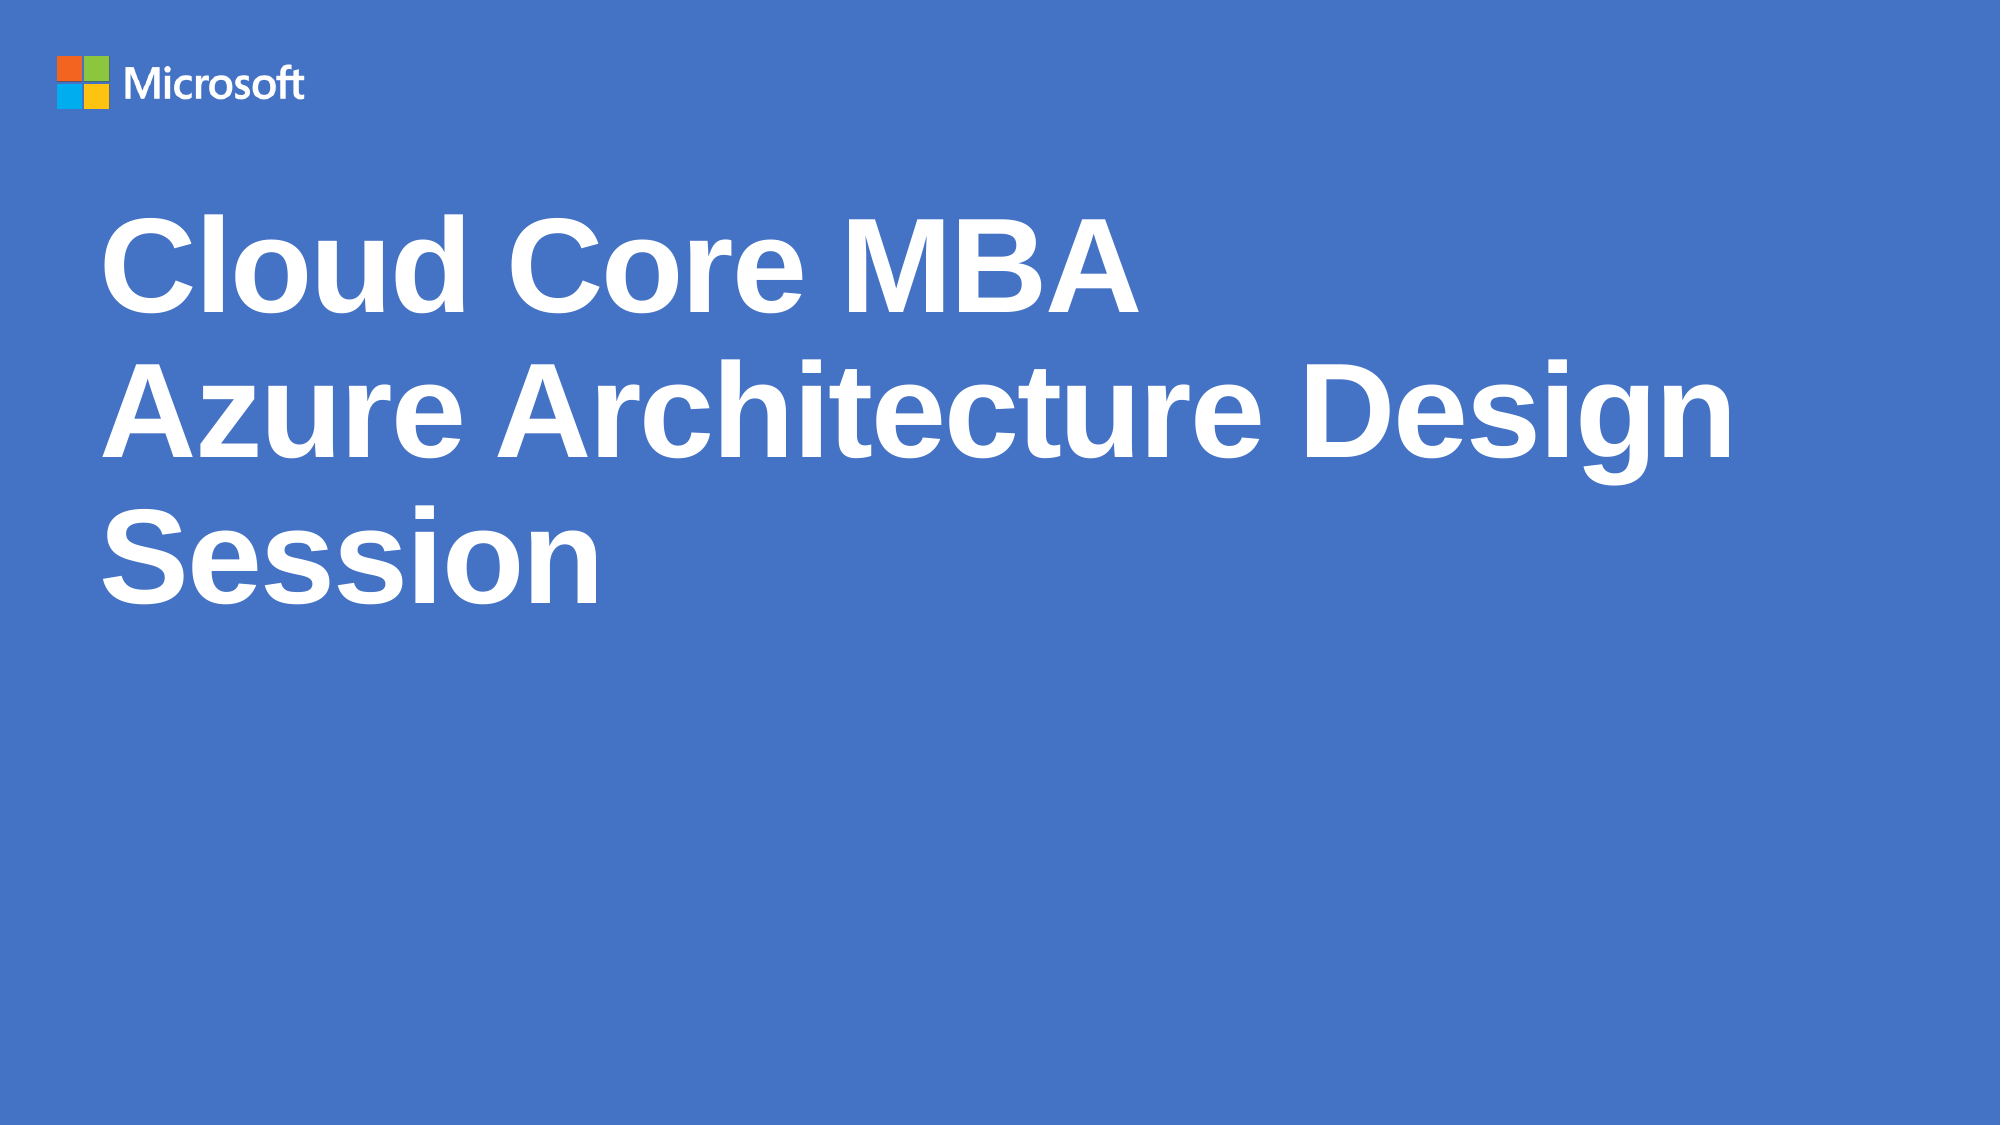

Cloud Core MBA
Azure Architecture Design Session